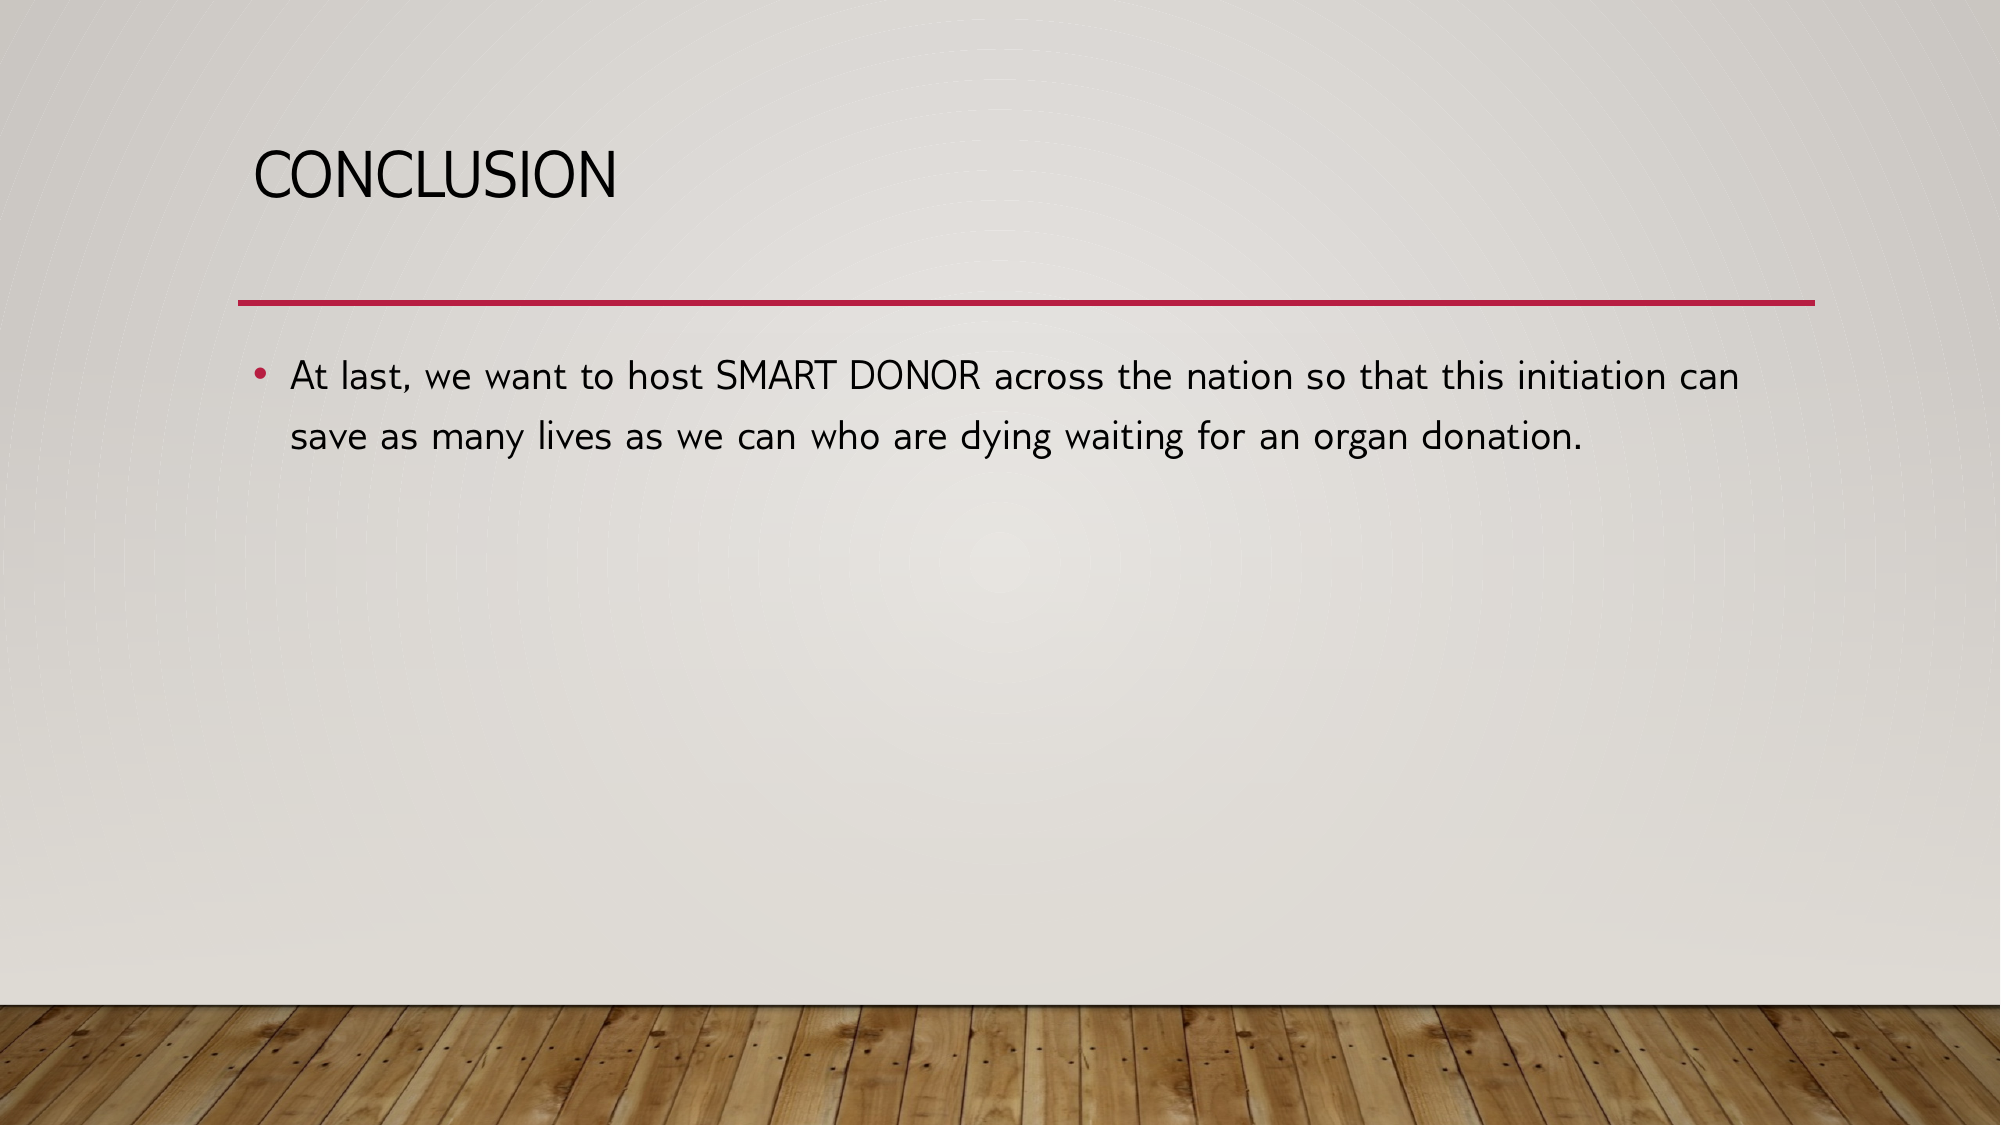

# conclusion
At last, we want to host SMART DONOR across the nation so that this initiation can save as many lives as we can who are dying waiting for an organ donation.